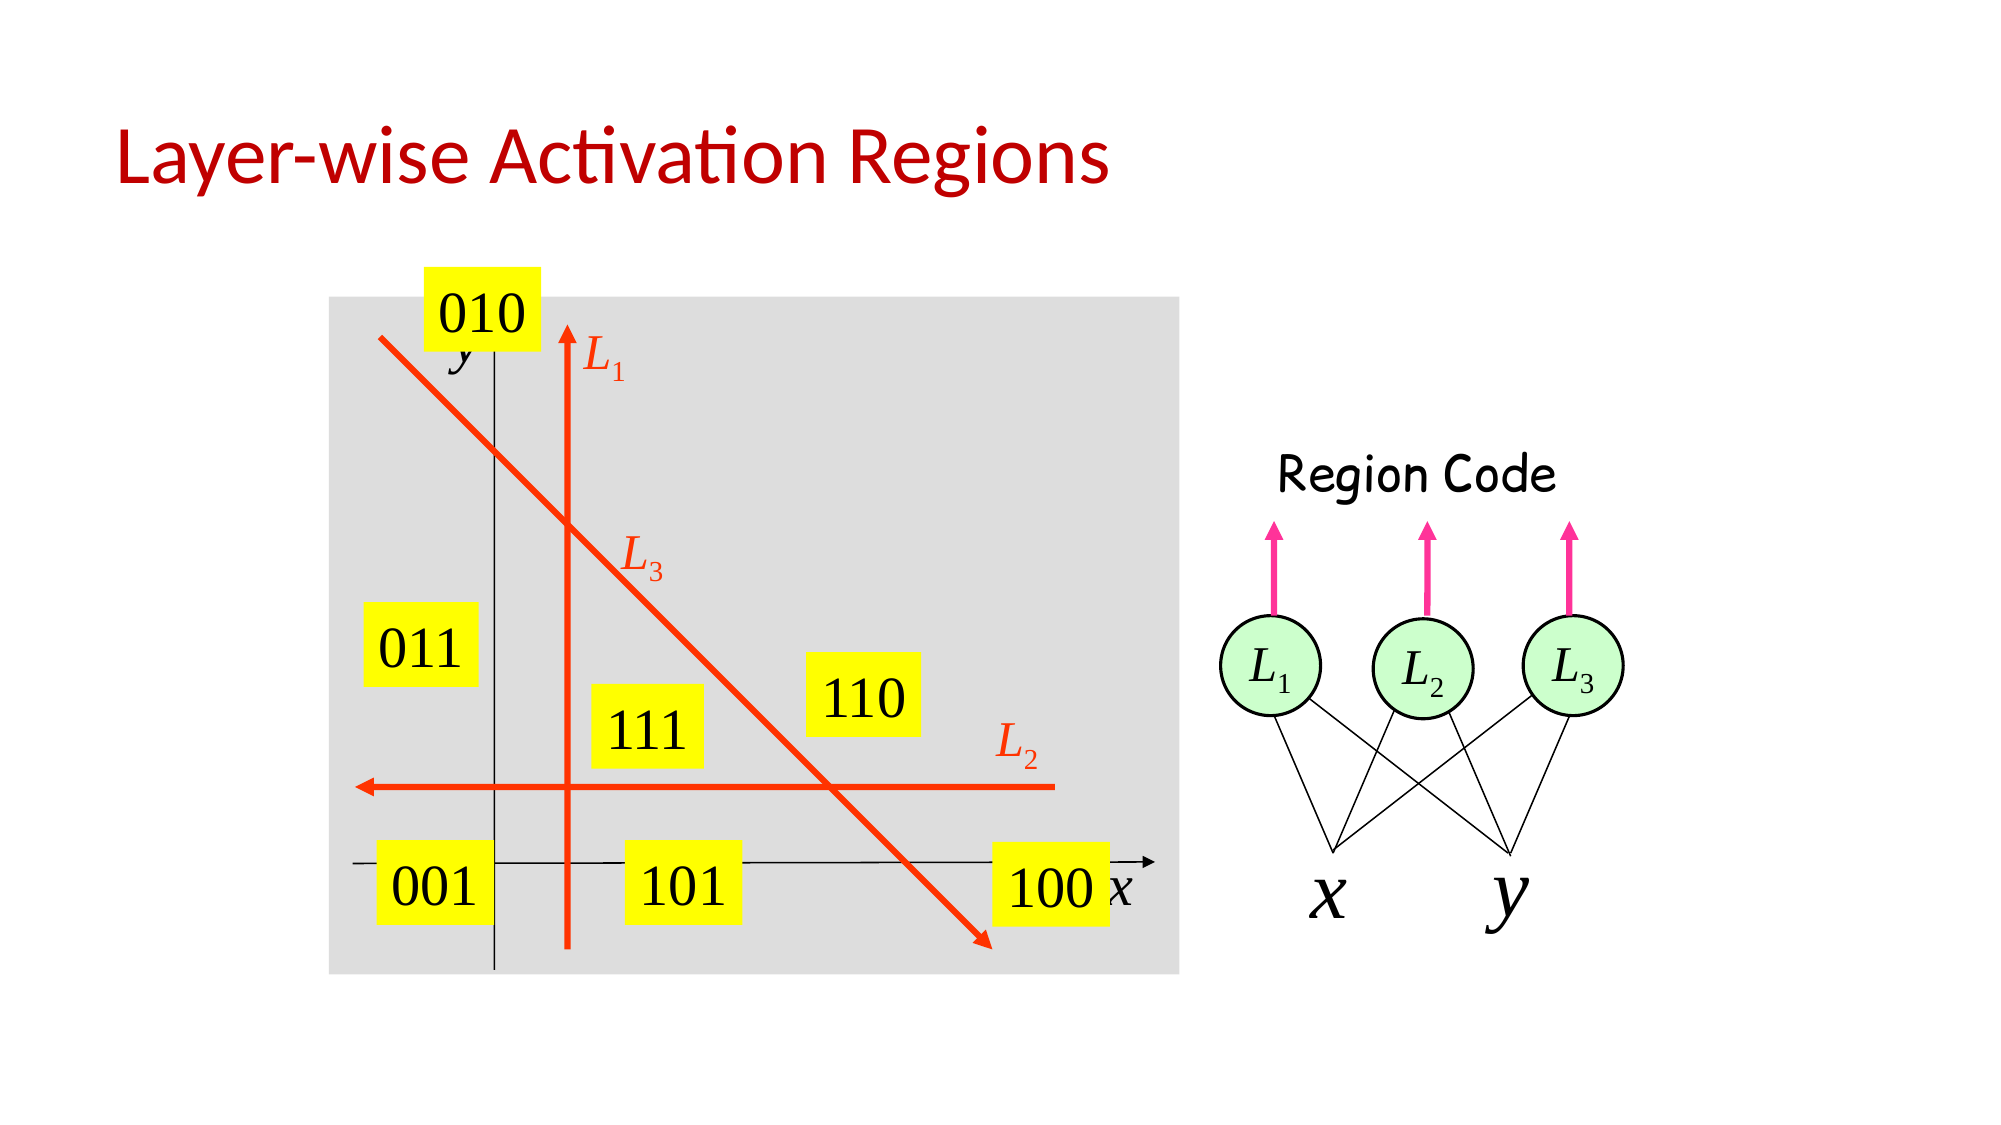

# Layer-wise Activation Regions
010

y

x

L1

L3
L2

Region Code

011
L3

L1

y
x
L2

110
111
001
101
100